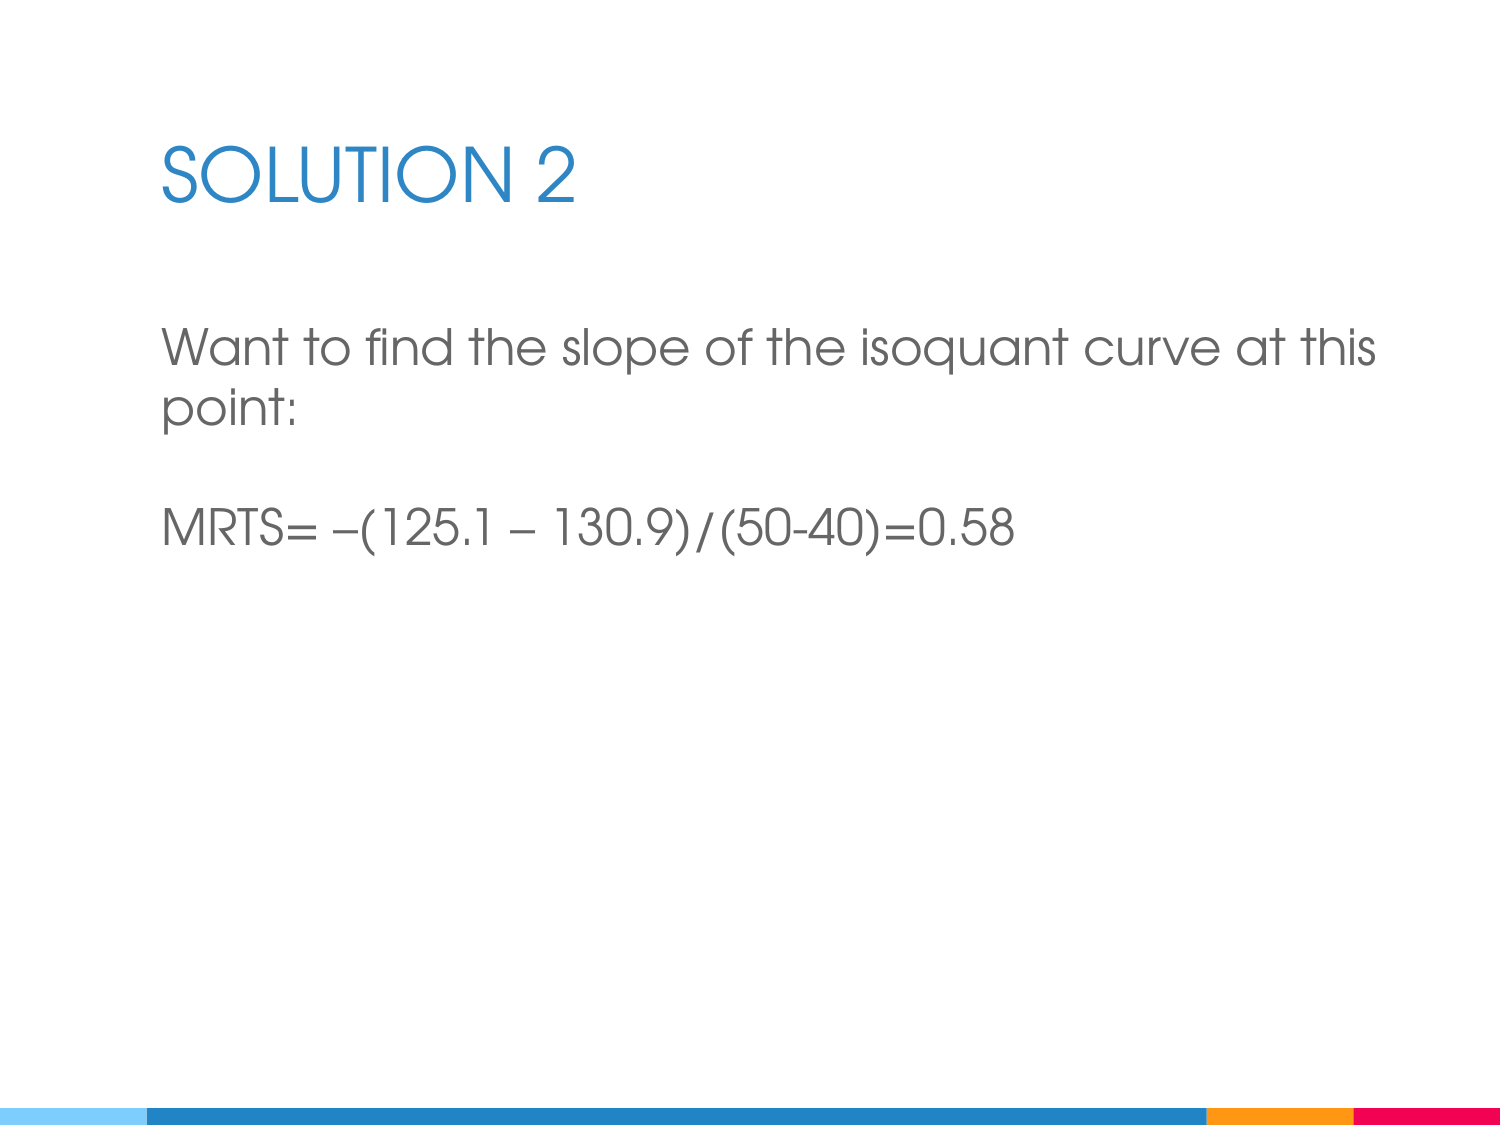

# SOLUTION 2
Want to find the slope of the isoquant curve at this point:

MRTS= –(125.1 – 130.9)/(50-40)=0.58